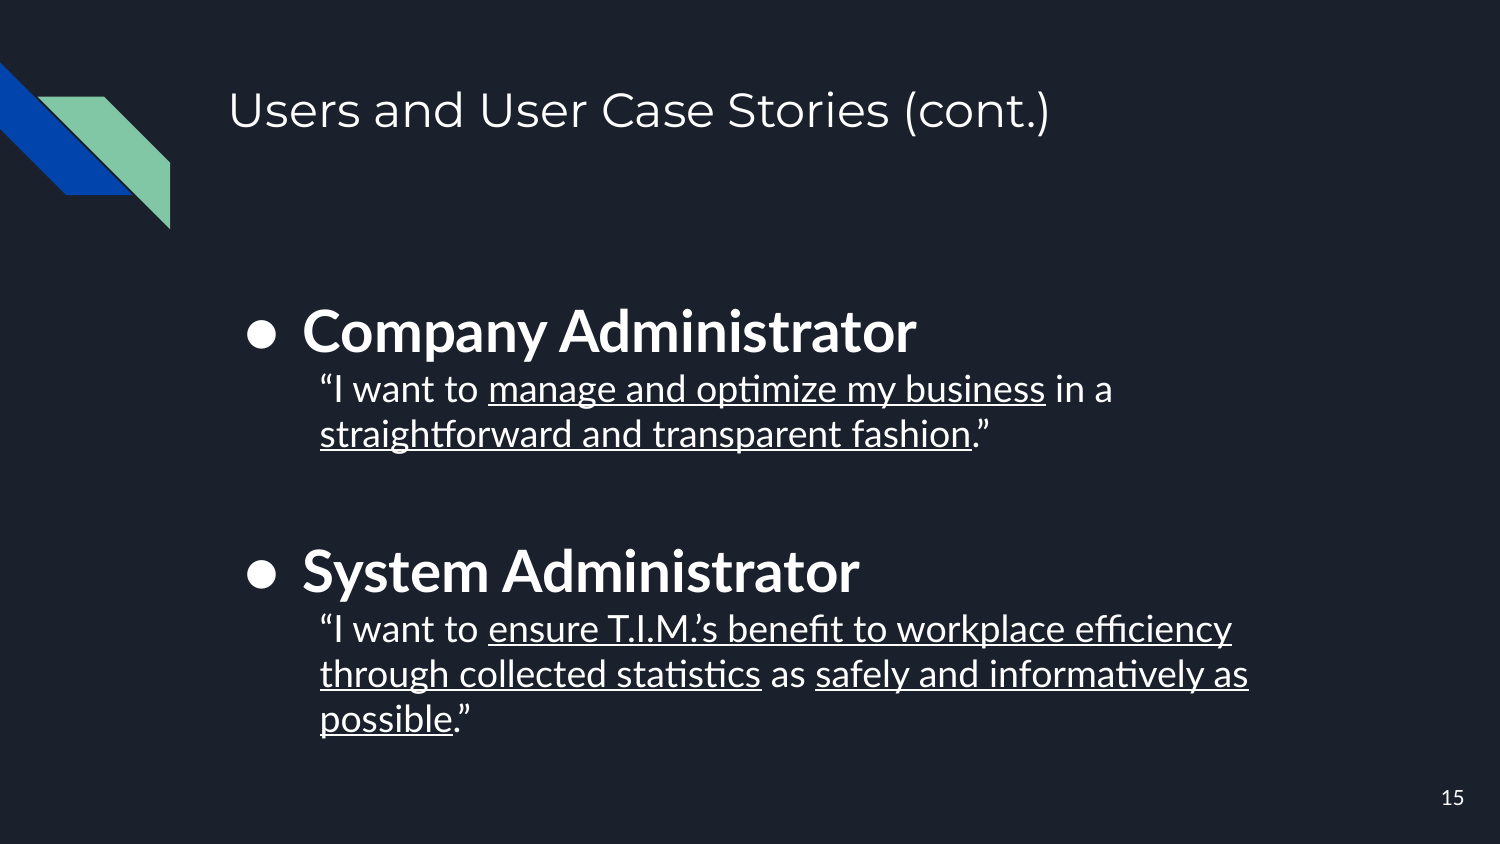

# Users and User Case Stories (cont.)
Company Administrator
“I want to manage and optimize my business in a straightforward and transparent fashion.”

System Administrator
“I want to ensure T.I.M.’s benefit to workplace efficiency through collected statistics as safely and informatively as possible.”

15